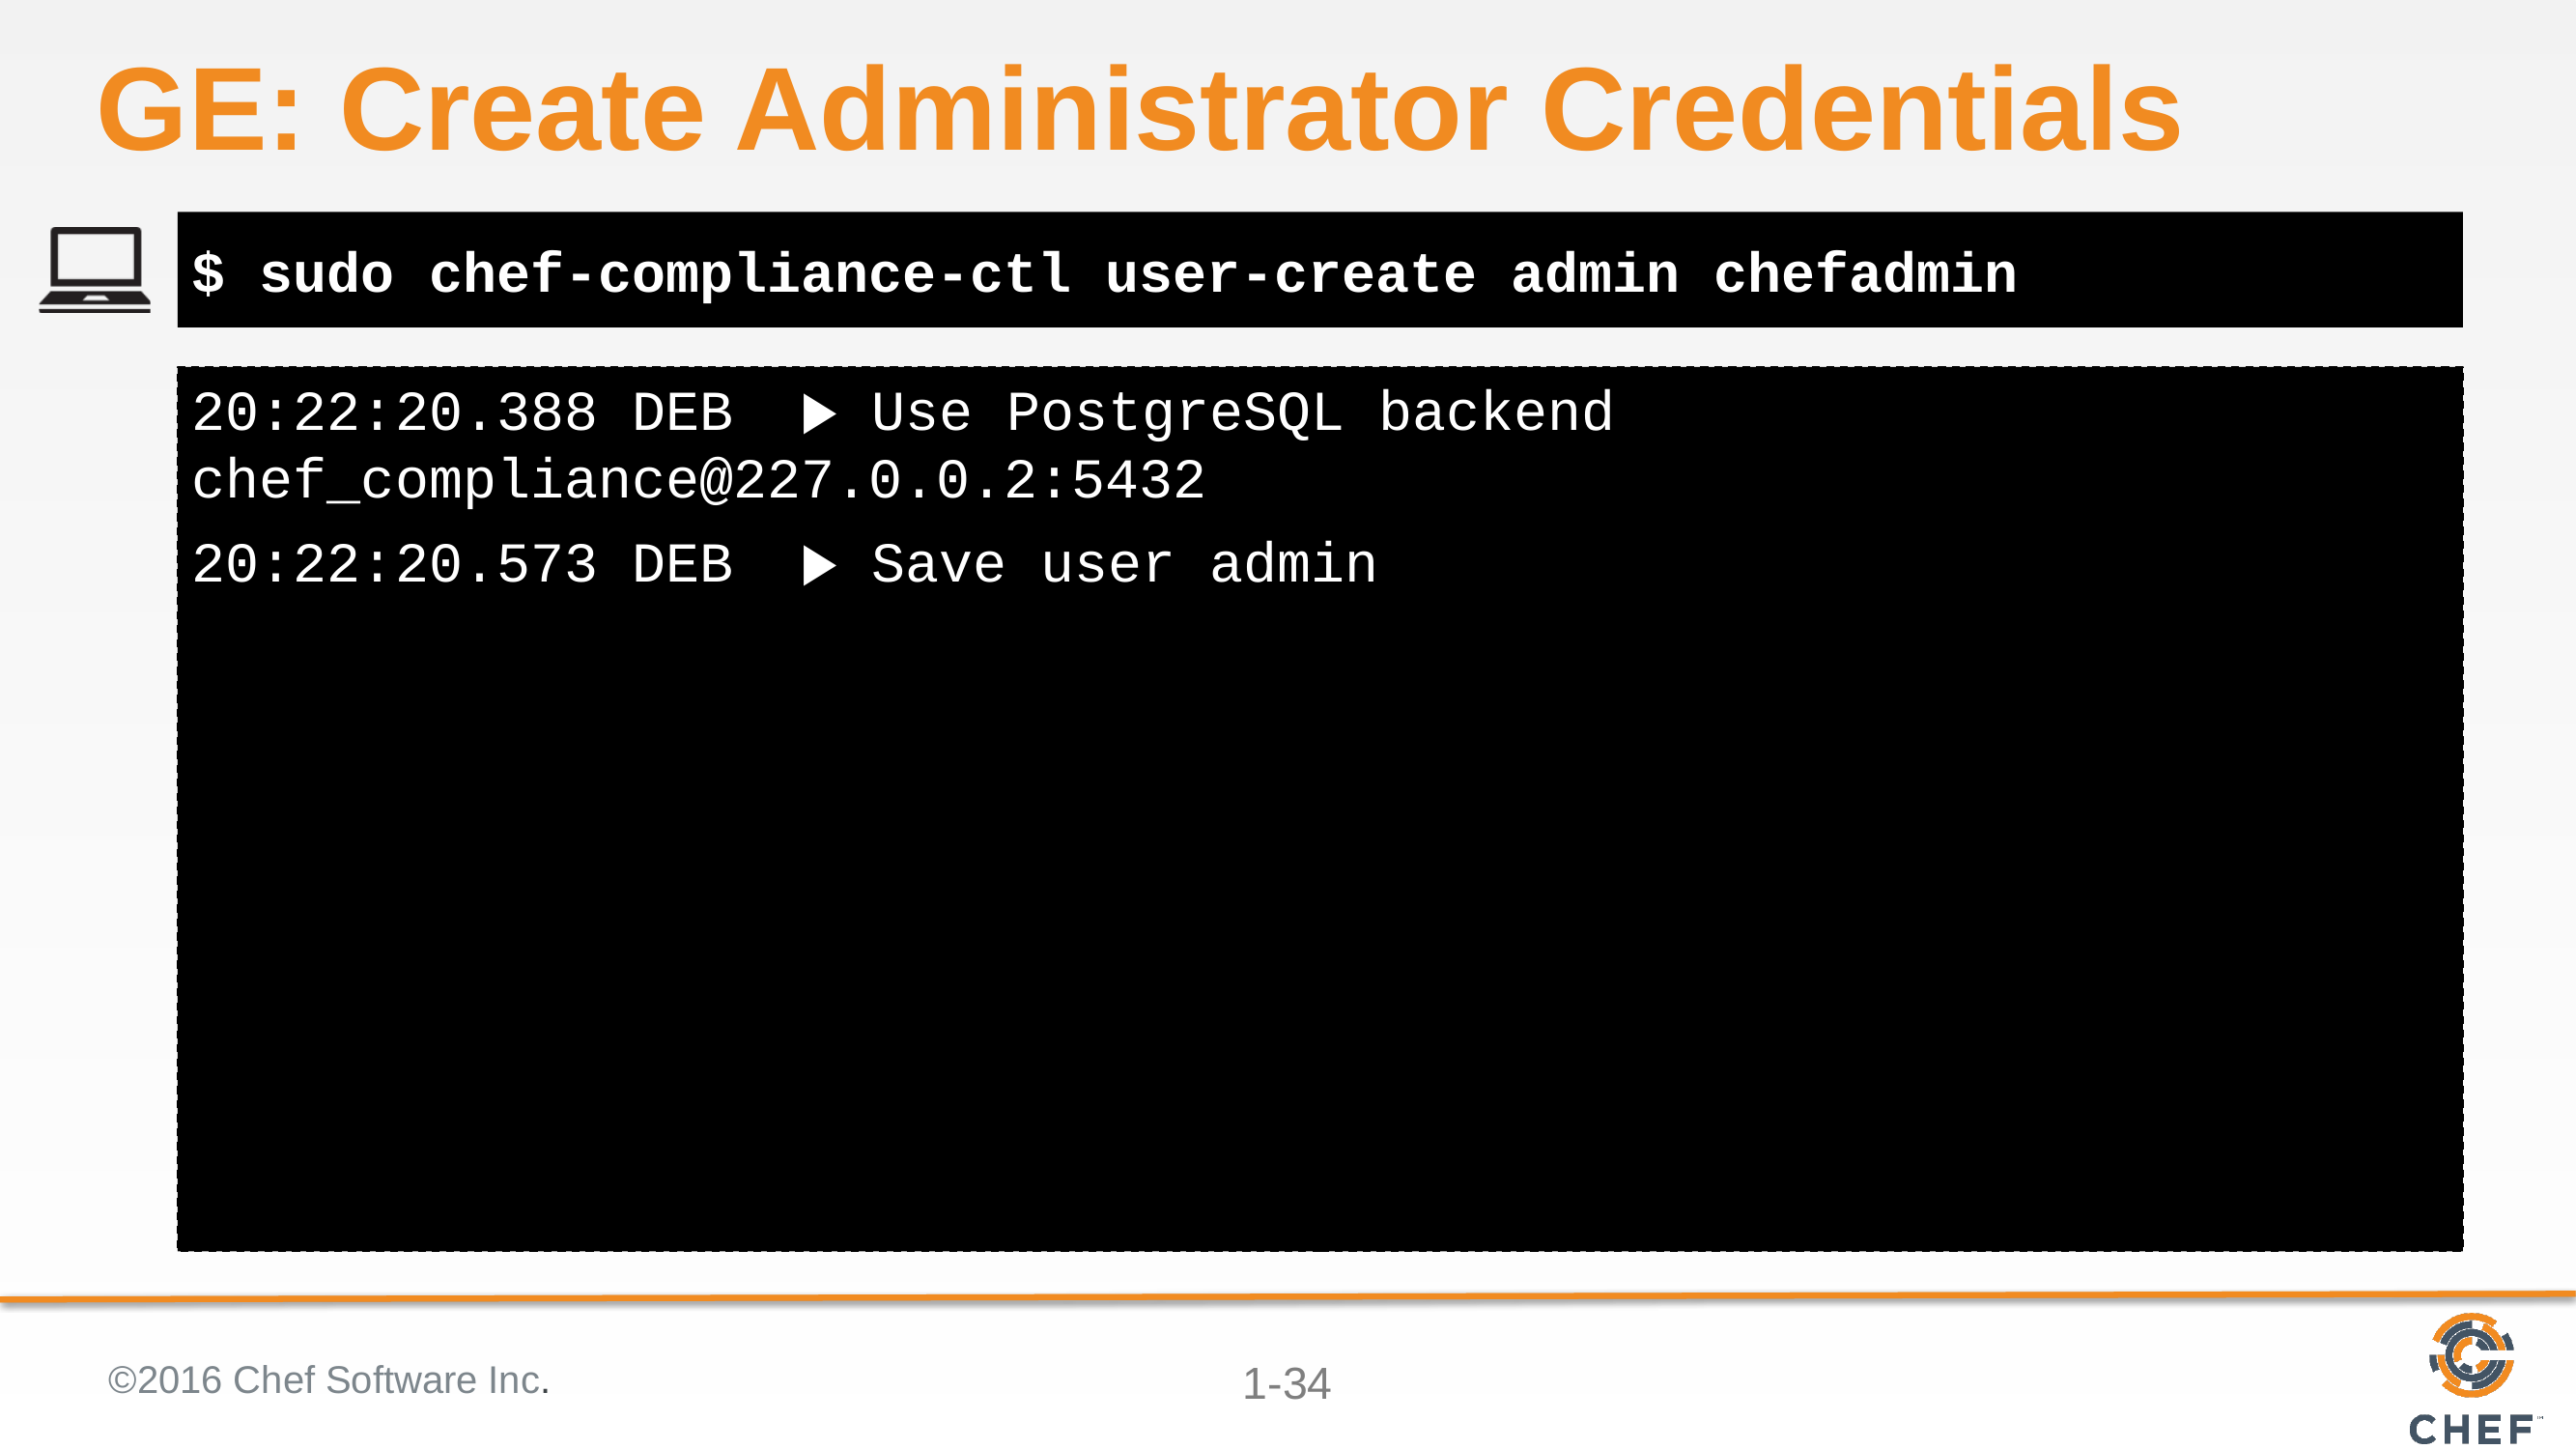

# GE: Create Administrator Credentials
$ sudo chef-compliance-ctl user-create admin chefadmin
20:22:20.388 DEB  ▶ Use PostgreSQL backend chef_compliance@227.0.0.2:5432
20:22:20.573 DEB  ▶ Save user admin